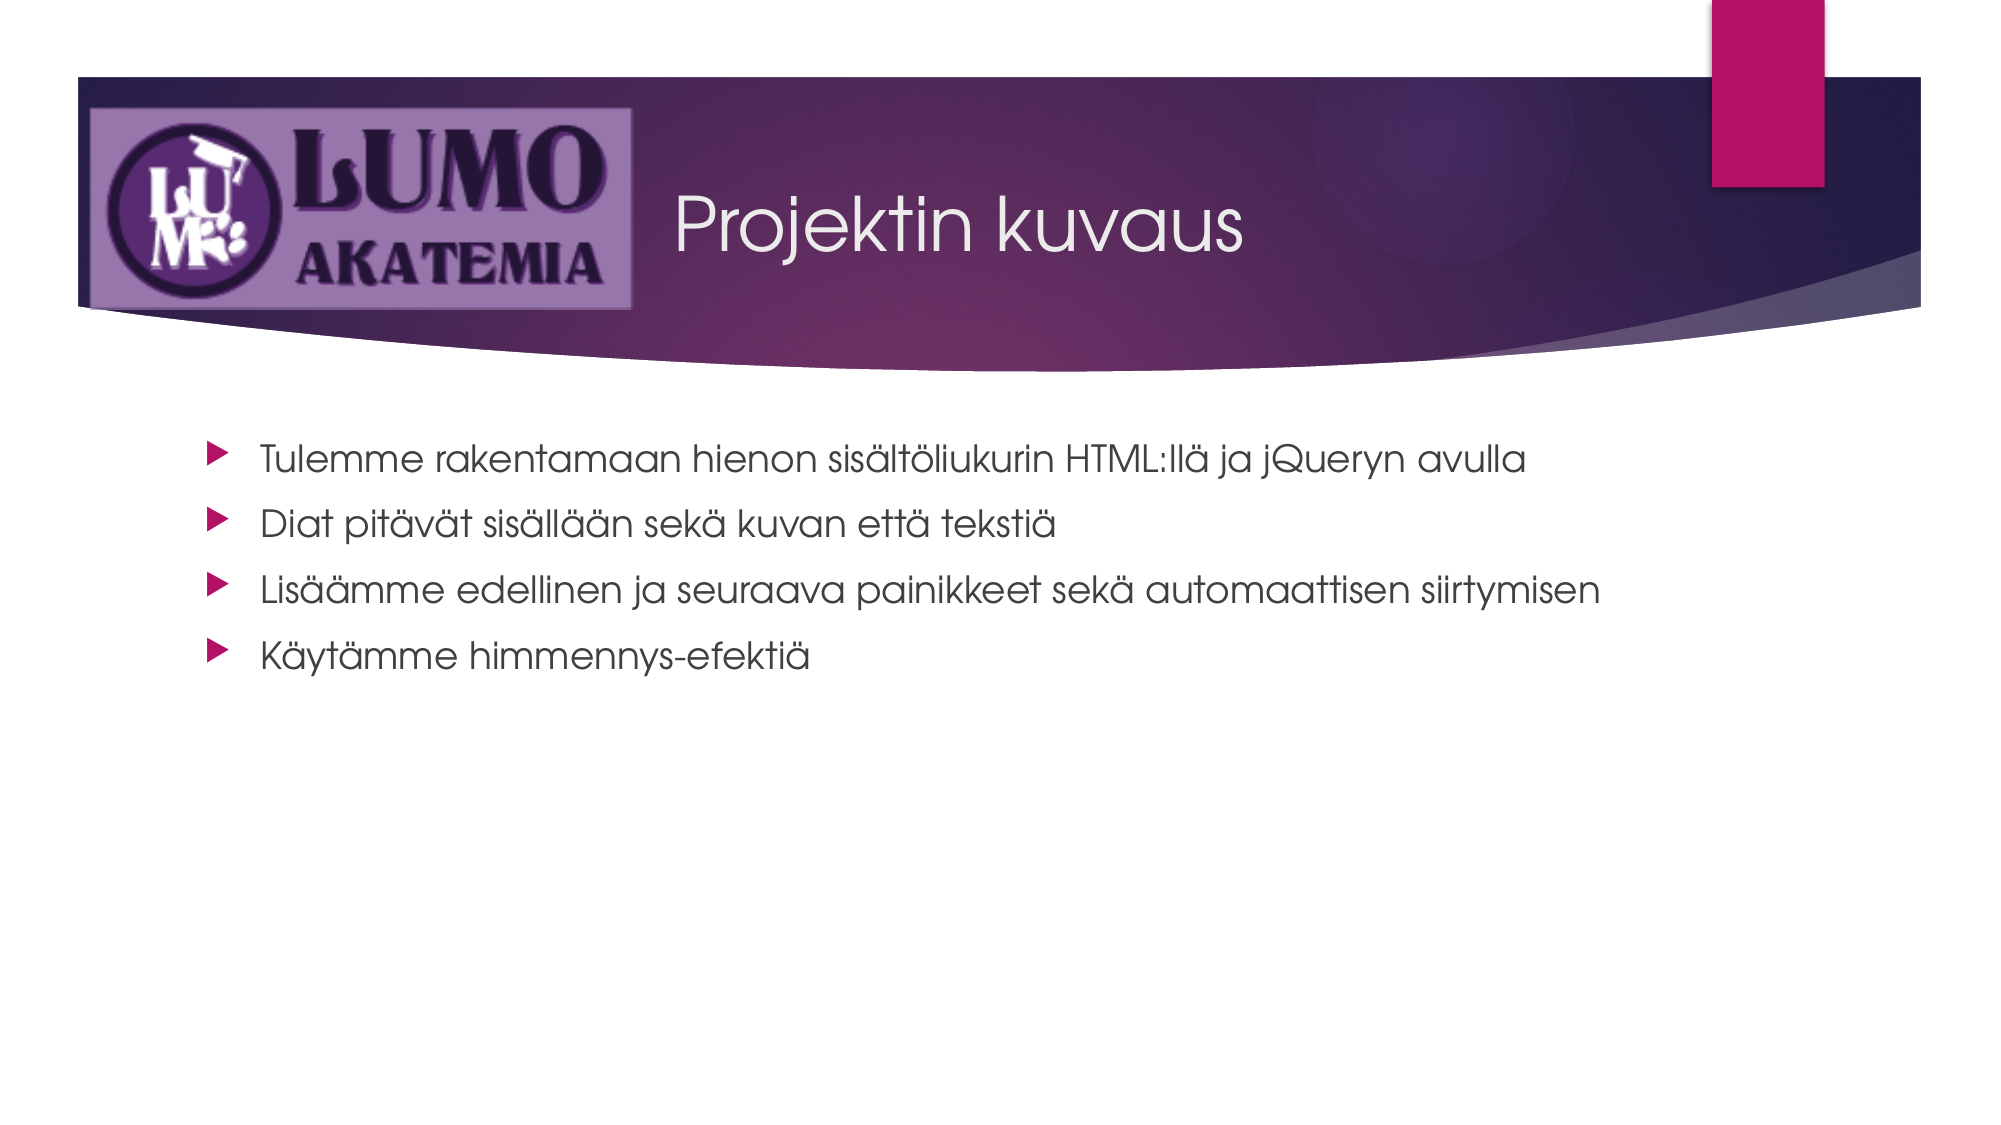

# Projektin kuvaus
Tulemme rakentamaan hienon sisältöliukurin HTML:llä ja jQueryn avulla
Diat pitävät sisällään sekä kuvan että tekstiä
Lisäämme edellinen ja seuraava painikkeet sekä automaattisen siirtymisen
Käytämme himmennys-efektiä